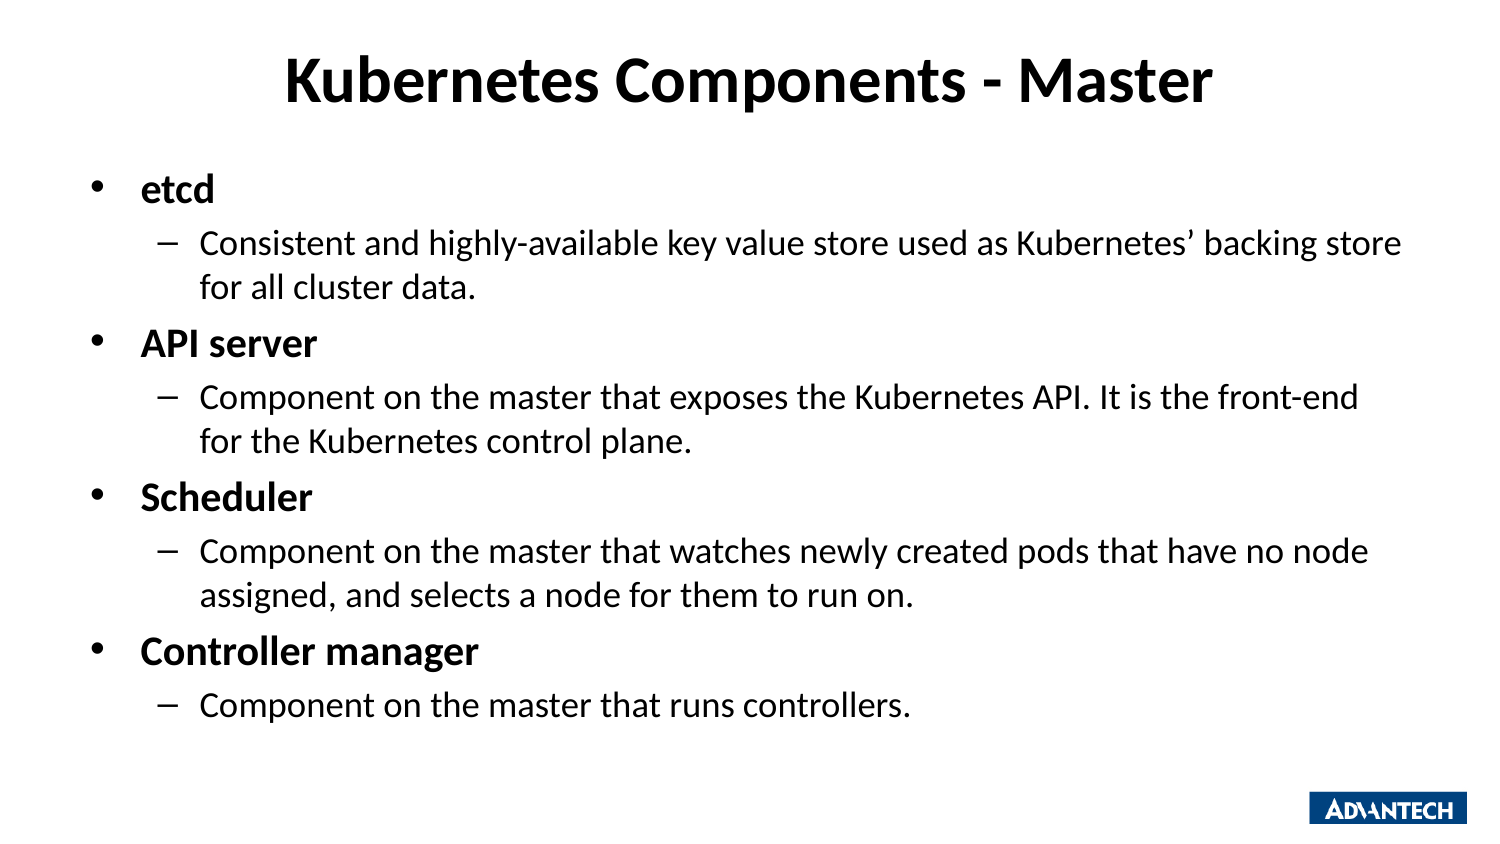

# Kubernetes Components - Master
etcd
Consistent and highly-available key value store used as Kubernetes’ backing store for all cluster data.
API server
Component on the master that exposes the Kubernetes API. It is the front-end for the Kubernetes control plane.
Scheduler
Component on the master that watches newly created pods that have no node assigned, and selects a node for them to run on.
Controller manager
Component on the master that runs controllers.